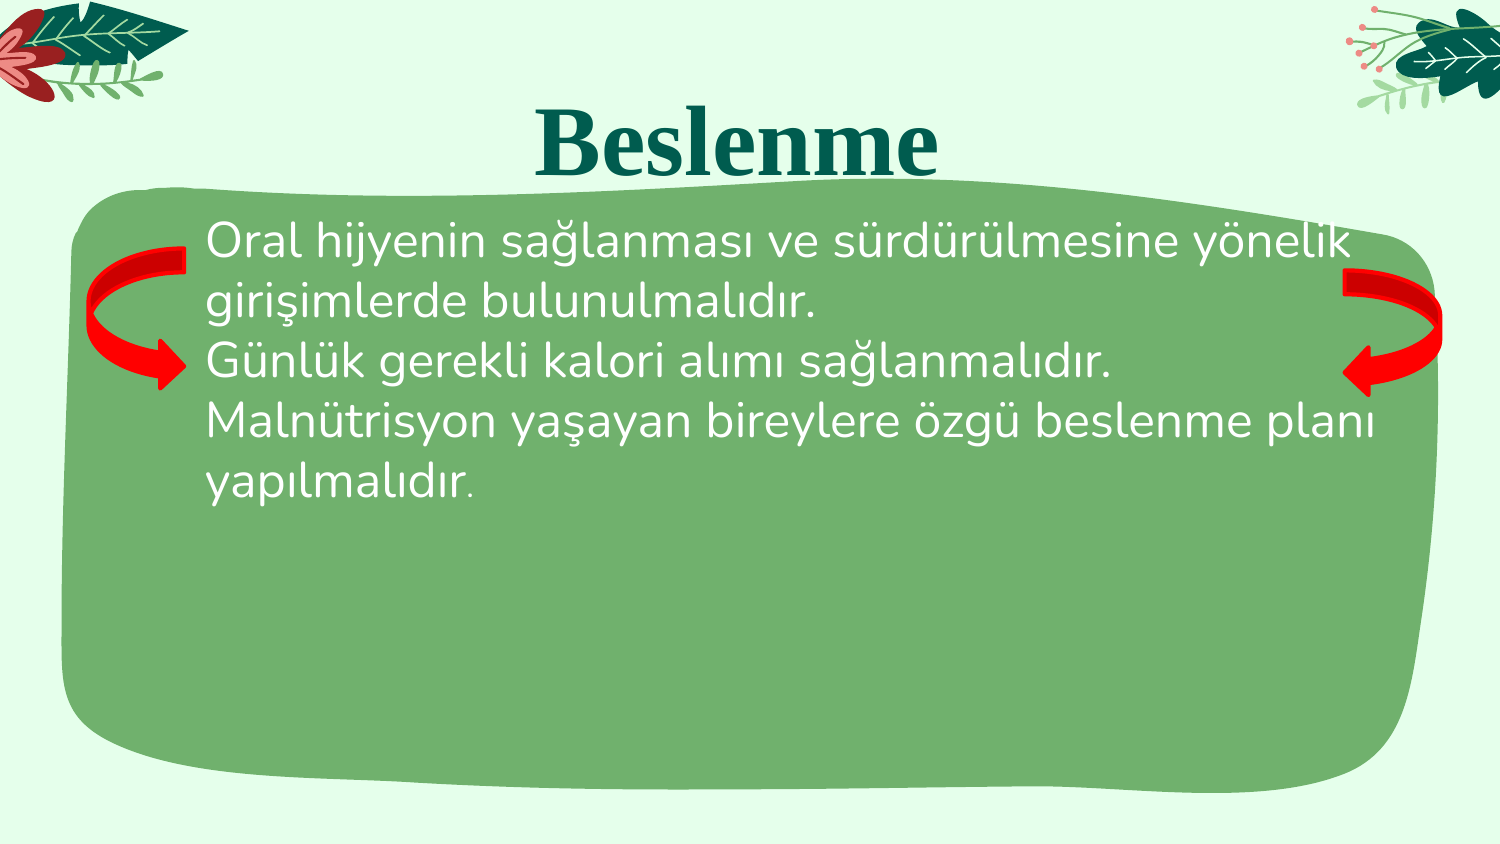

# Beslenme

Oral hijyenin sağlanması ve sürdürülmesine yönelik girişimlerde bulunulmalıdır.
Günlük gerekli kalori alımı sağlanmalıdır.
Malnütrisyon yaşayan bireylere özgü beslenme planı yapılmalıdır.